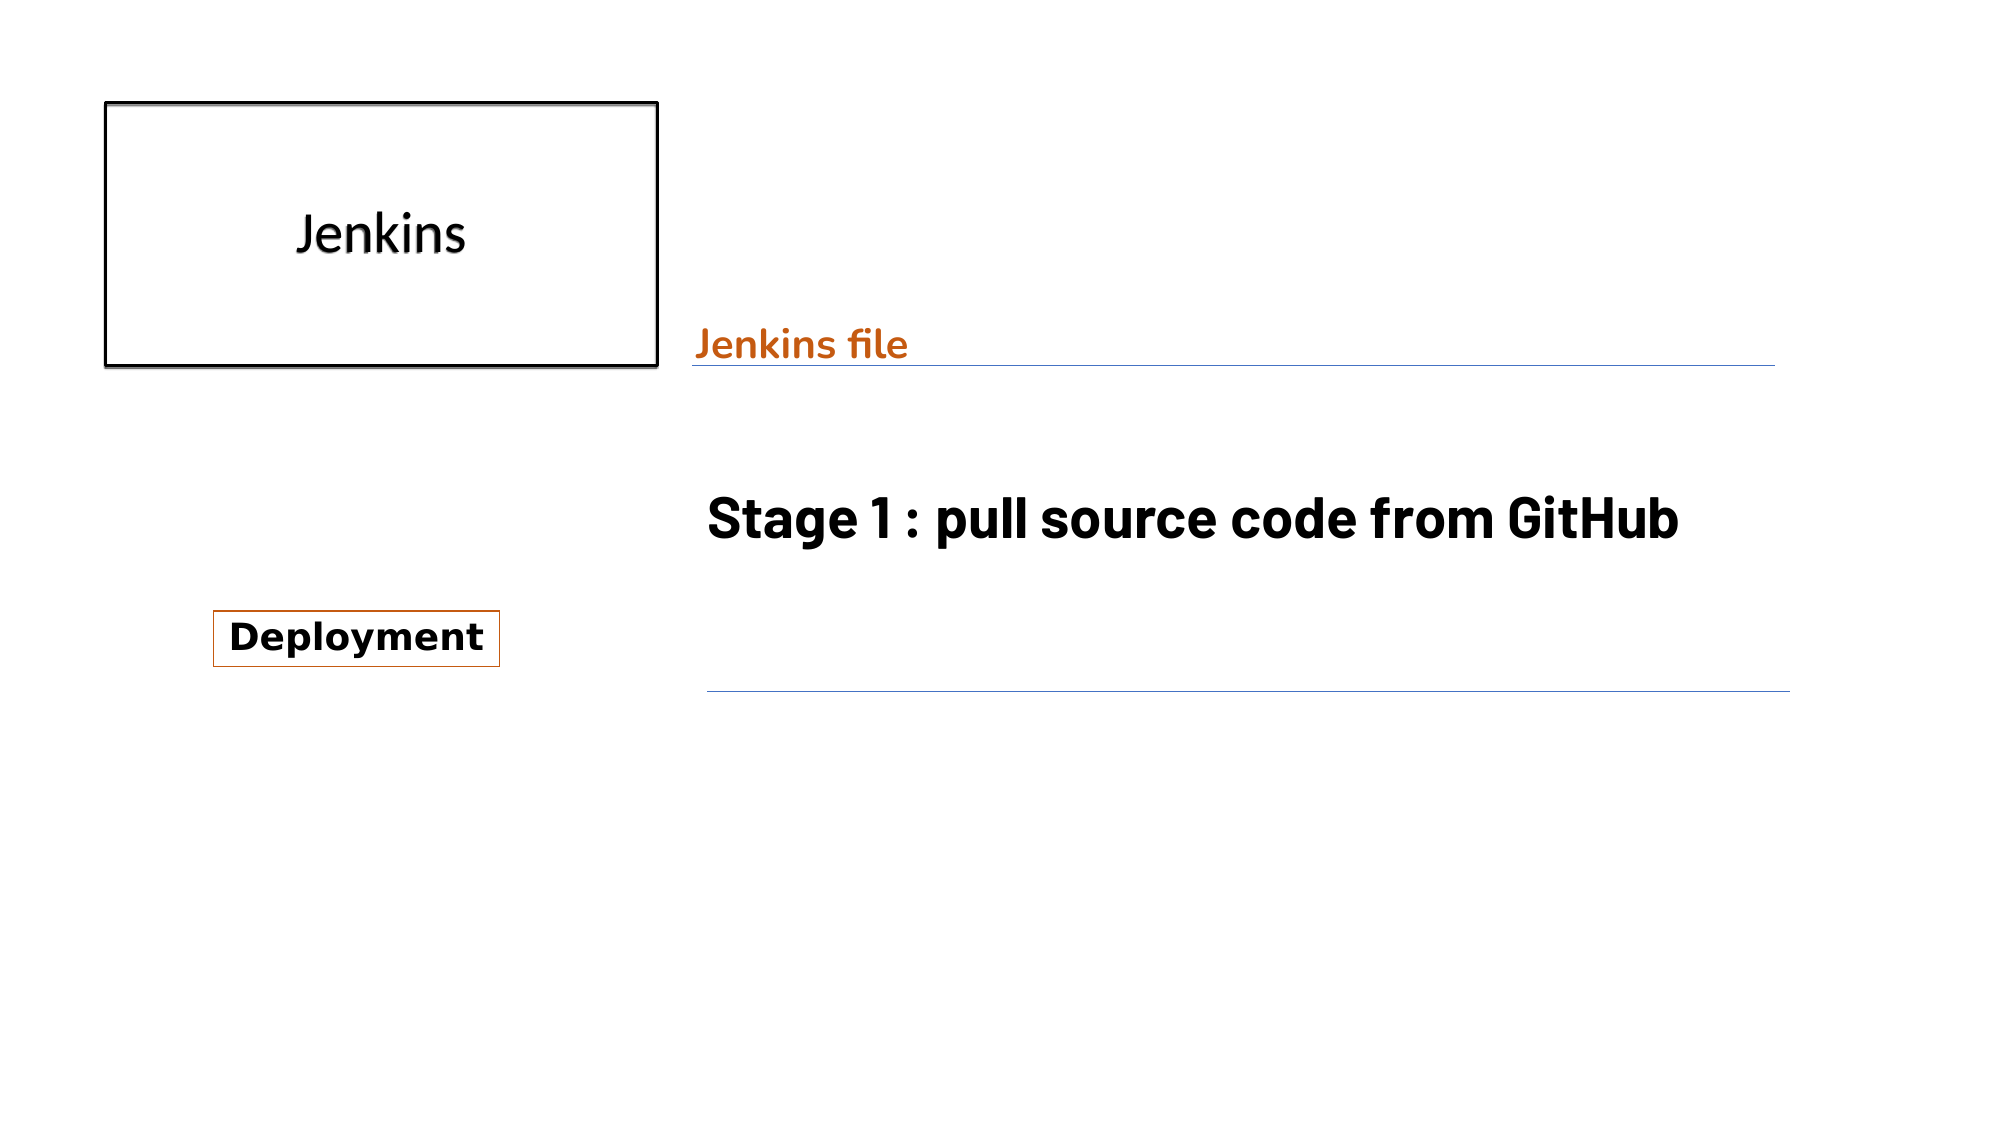

# Jenkins
Jenkins file

Stage 1 : pull source code from GitHub
Deployment